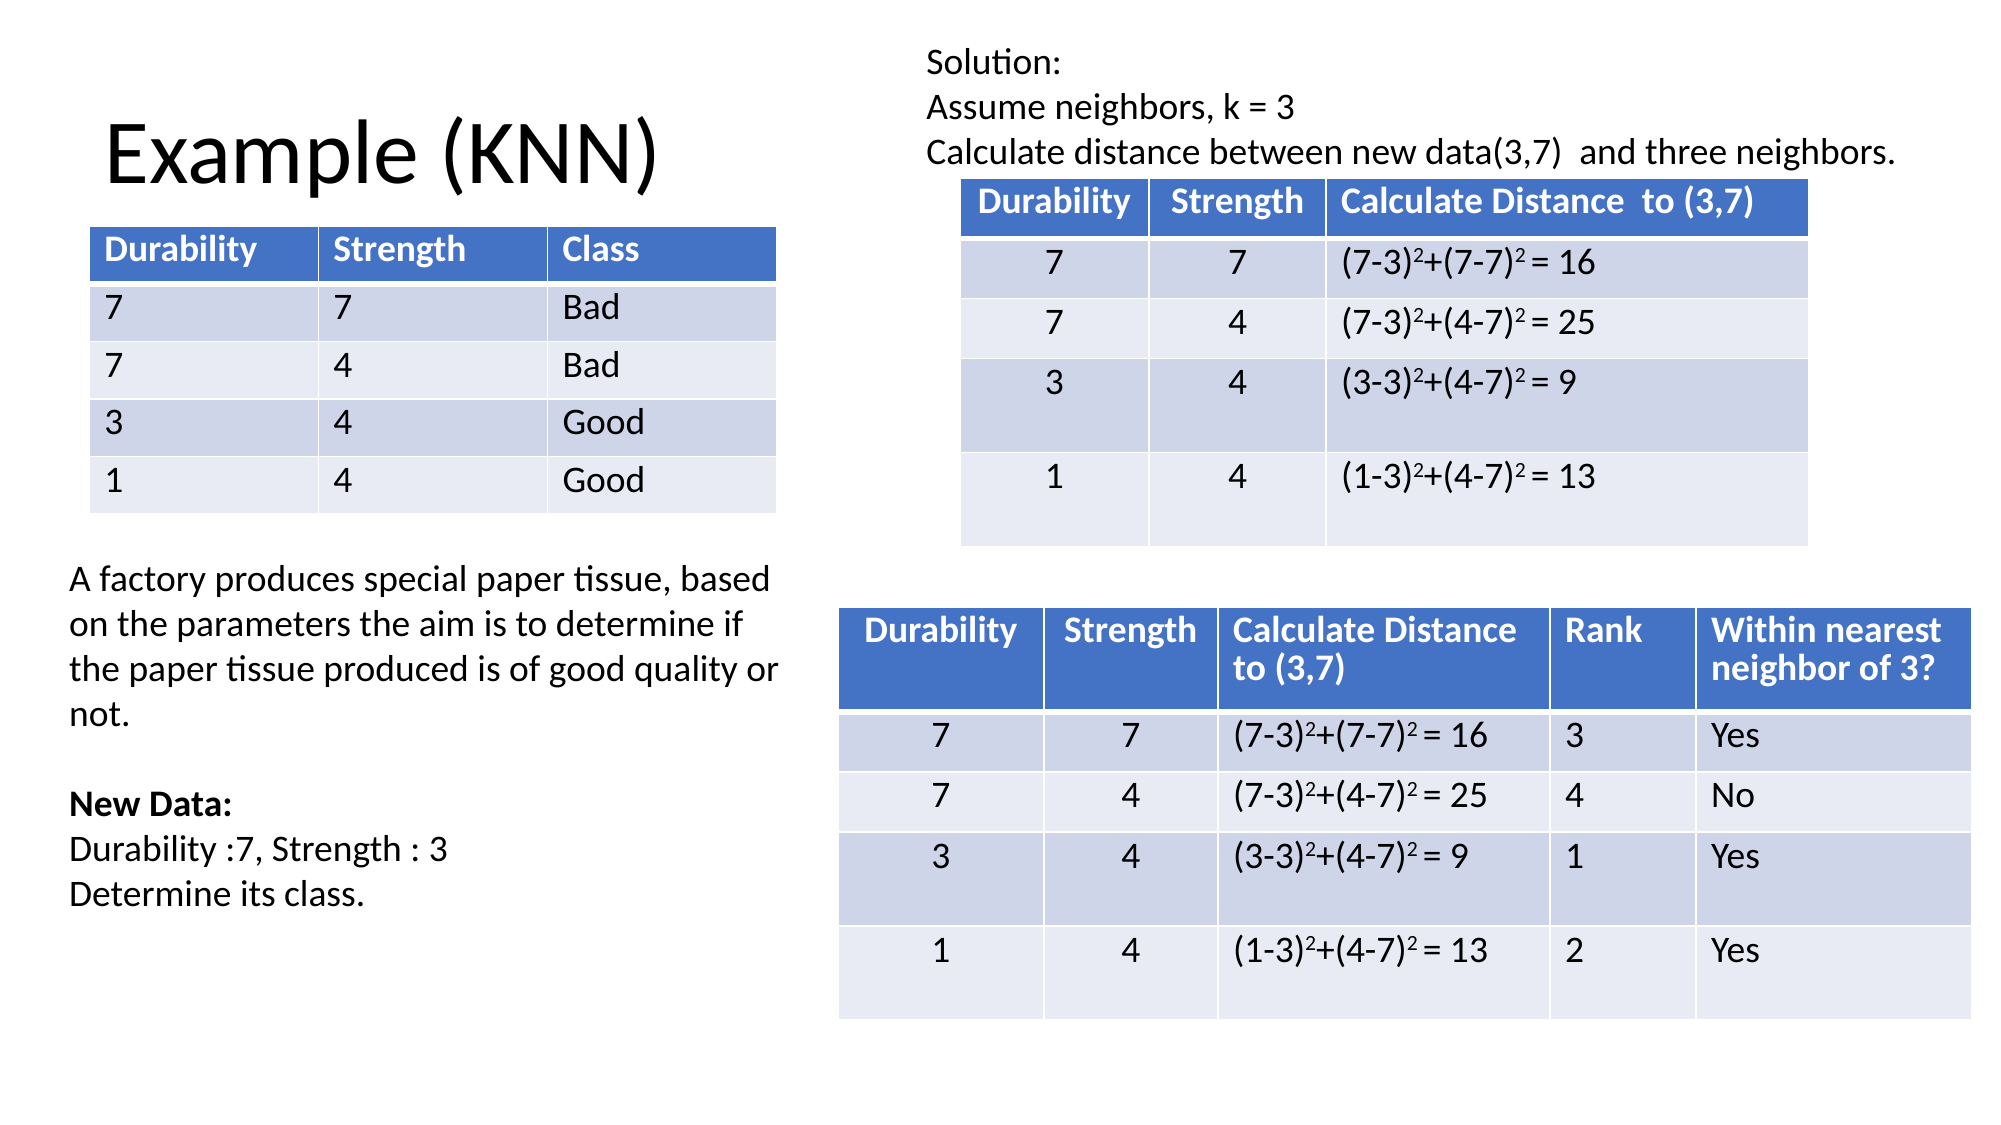

Solution:
Assume neighbors, k = 3
Calculate distance between new data(3,7)  and three neighbors.

# Example (KNN)
| Durability | Strength | Calculate Distance to (3,7) |
| --- | --- | --- |
| 7 | 7 | (7-3)2+(7-7)2 = 16 |
| 7 | 4 | (7-3)2+(4-7)2 = 25 |
| 3 | 4 | (3-3)2+(4-7)2 = 9 |
| 1 | 4 | (1-3)2+(4-7)2 = 13 |
| Durability | Strength | Class |
| --- | --- | --- |
| 7 | 7 | Bad |
| 7 | 4 | Bad |
| 3 | 4 | Good |
| 1 | 4 | Good |
A factory produces special paper tissue, based on the parameters the aim is to determine if the paper tissue produced is of good quality or not.

New Data:
Durability :7, Strength : 3
Determine its class.
| Durability | Strength | Calculate Distance to (3,7) | Rank | Within nearest neighbor of 3? |
| --- | --- | --- | --- | --- |
| 7 | 7 | (7-3)2+(7-7)2 = 16 | 3 | Yes |
| 7 | 4 | (7-3)2+(4-7)2 = 25 | 4 | No |
| 3 | 4 | (3-3)2+(4-7)2 = 9 | 1 | Yes |
| 1 | 4 | (1-3)2+(4-7)2 = 13 | 2 | Yes |